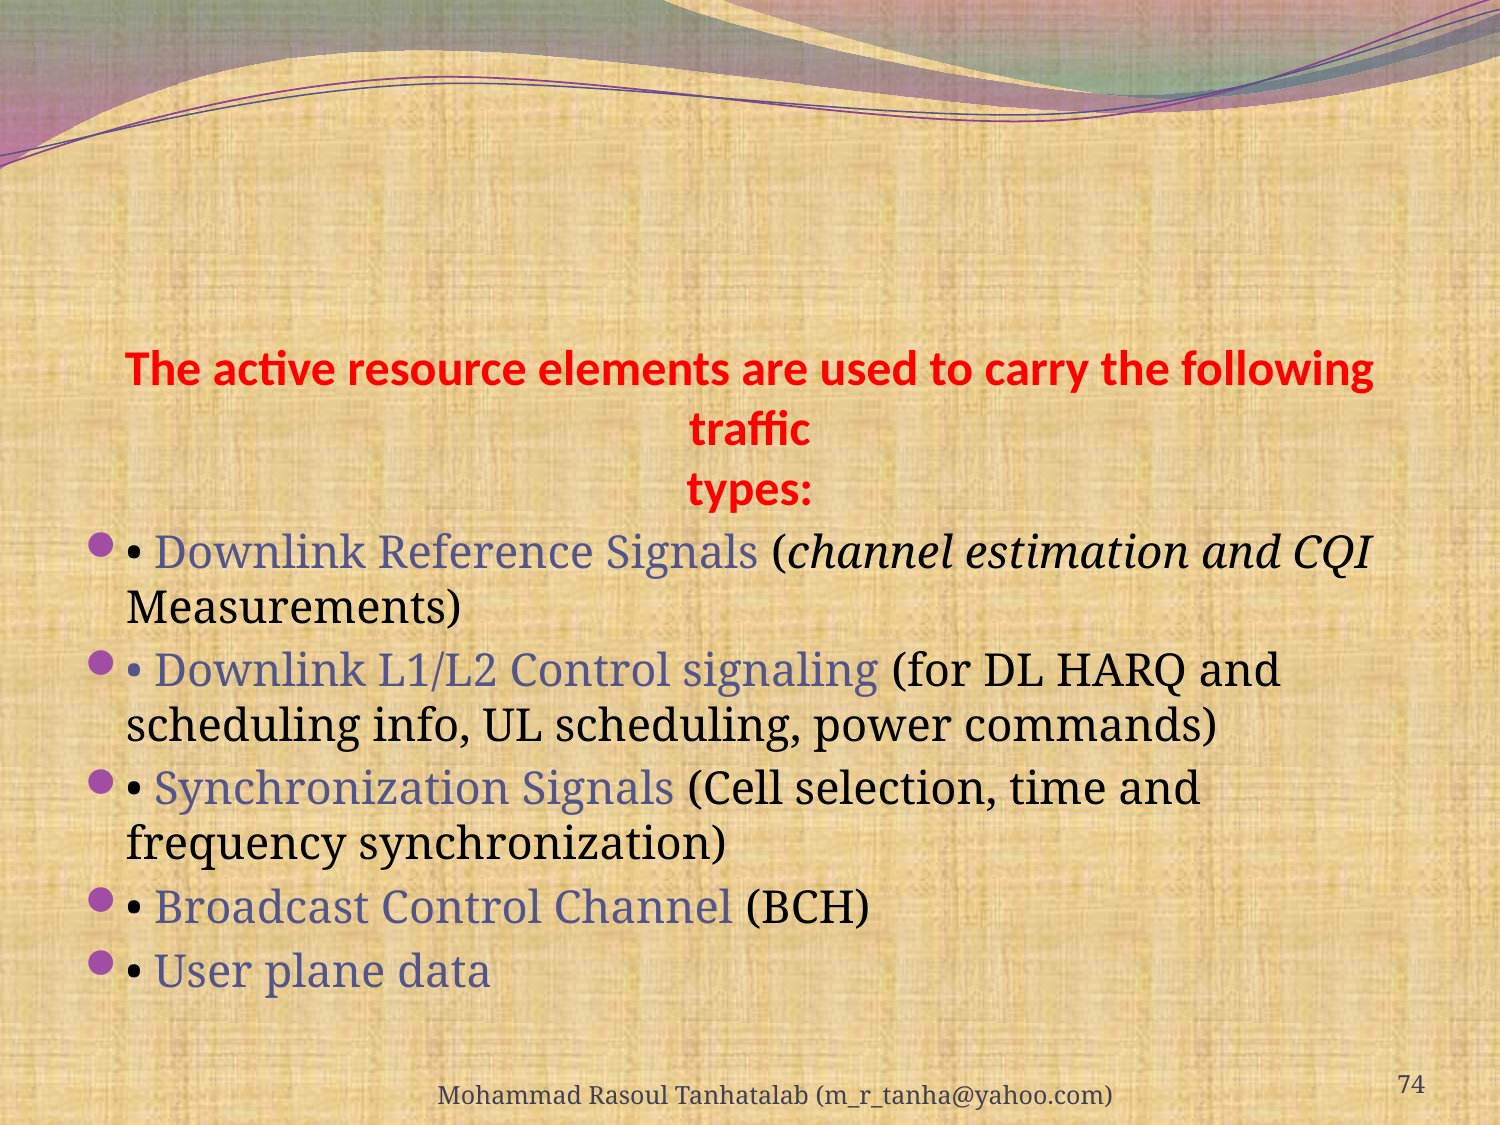

# The active resource elements are used to carry the following traffic types:
• Downlink Reference Signals (channel estimation and CQI Measurements)
• Downlink L1/L2 Control signaling (for DL HARQ and scheduling info, UL scheduling, power commands)
• Synchronization Signals (Cell selection, time and frequency synchronization)
• Broadcast Control Channel (BCH)
• User plane data
74
Mohammad Rasoul Tanhatalab (m_r_tanha@yahoo.com)